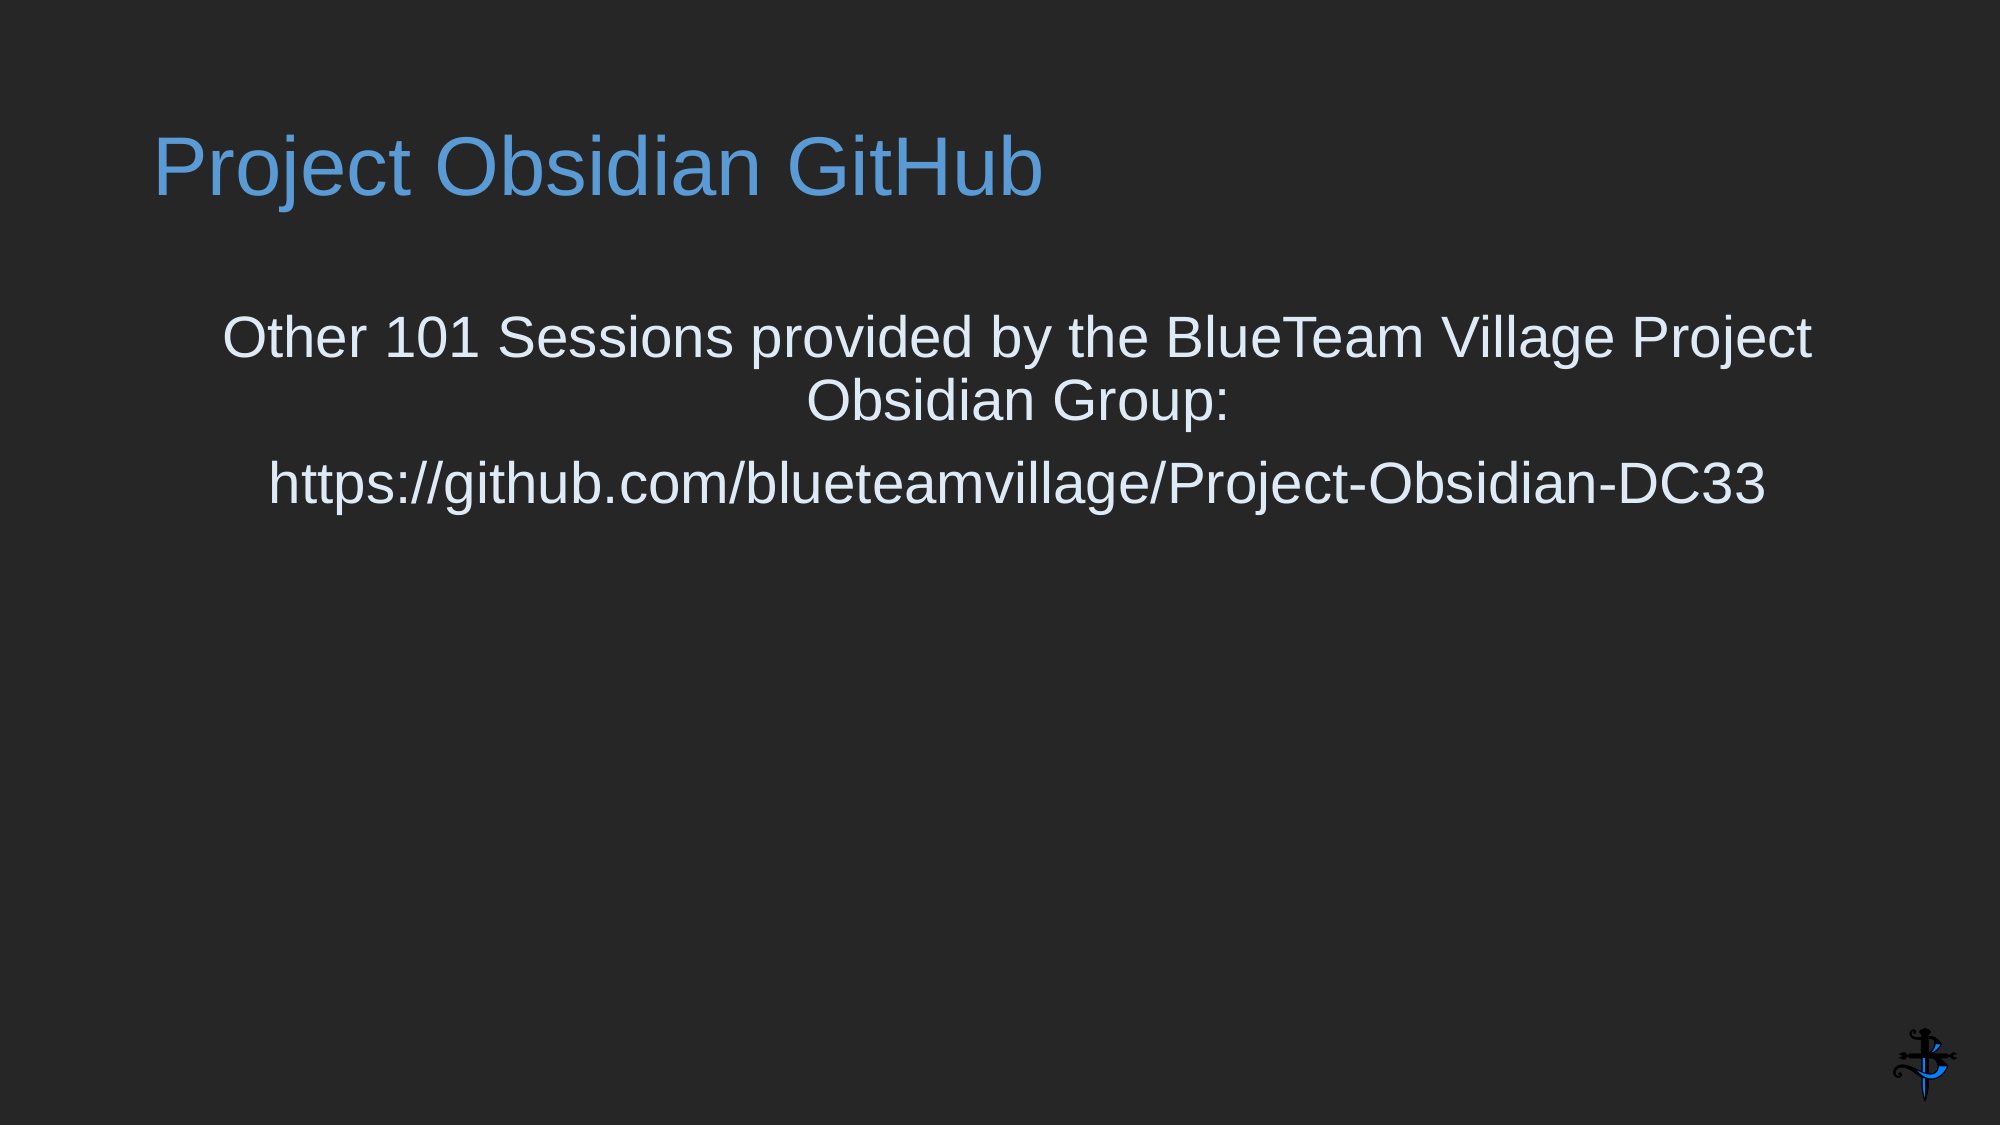

# Project Obsidian GitHub
Other 101 Sessions provided by the BlueTeam Village Project Obsidian Group:
https://github.com/blueteamvillage/Project-Obsidian-DC33